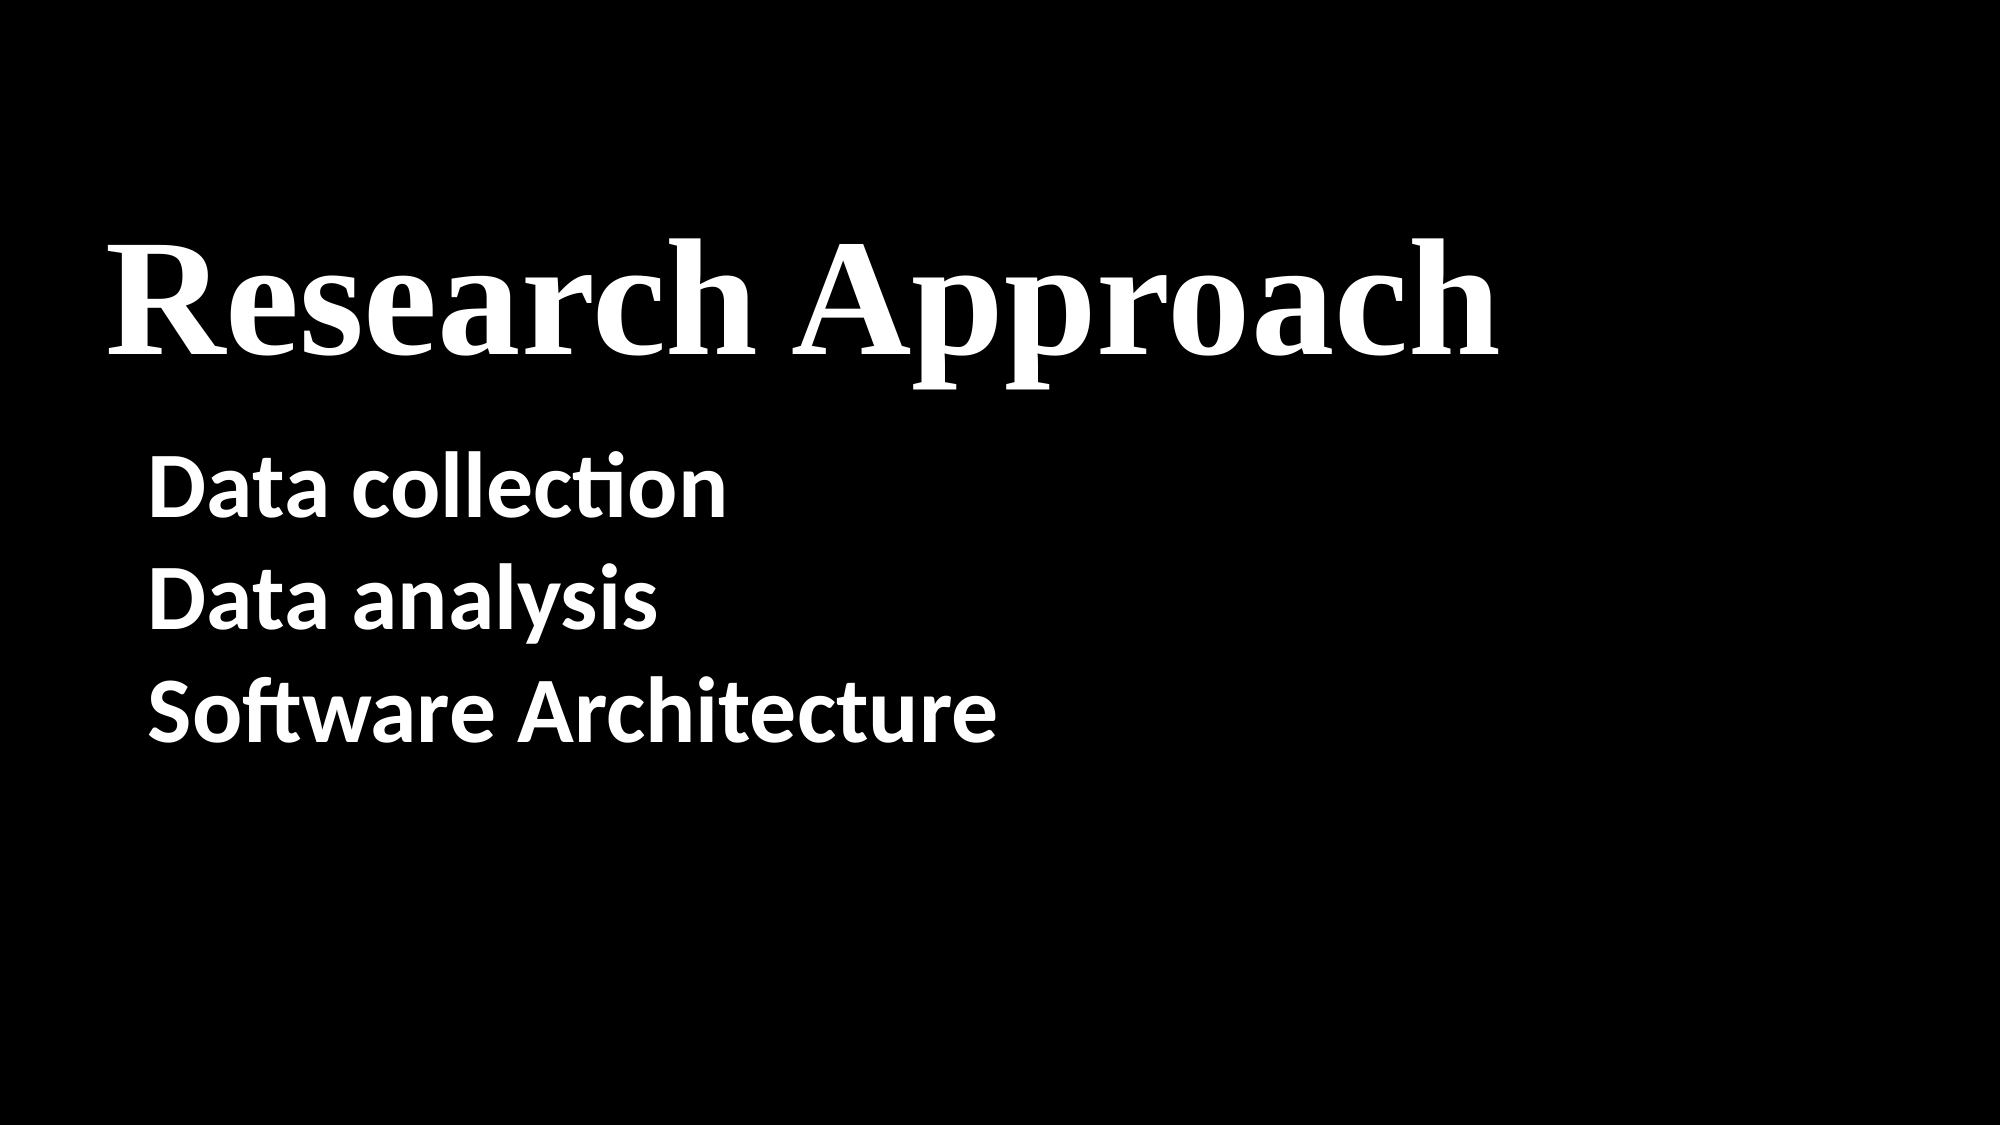

# Research Approach
Data collection
Data analysis
Software Architecture